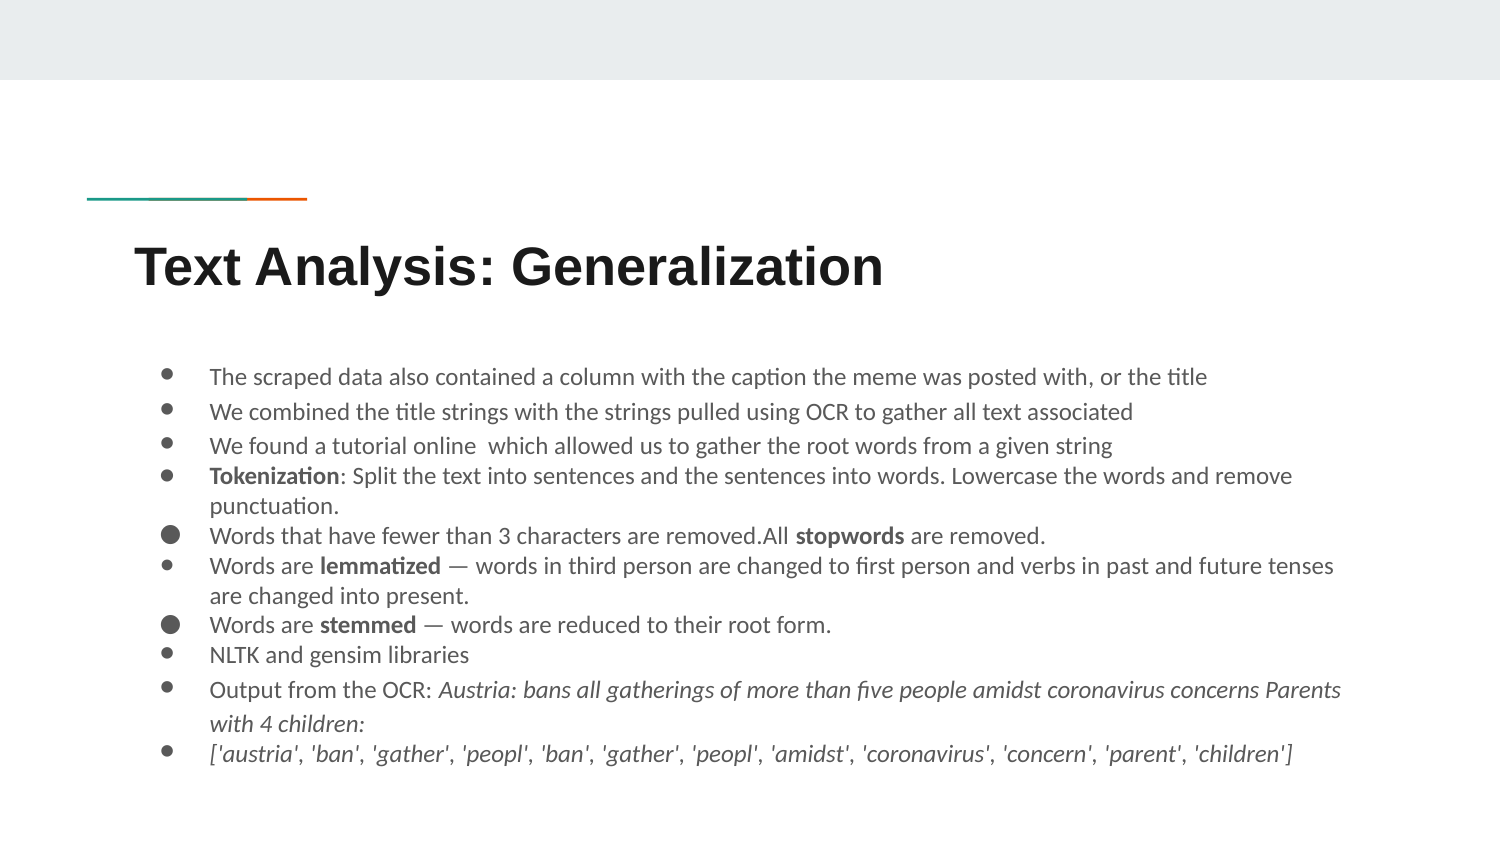

# Text Analysis: Generalization
The scraped data also contained a column with the caption the meme was posted with, or the title
We combined the title strings with the strings pulled using OCR to gather all text associated
We found a tutorial online  which allowed us to gather the root words from a given string
Tokenization: Split the text into sentences and the sentences into words. Lowercase the words and remove punctuation.
Words that have fewer than 3 characters are removed.All stopwords are removed.
Words are lemmatized — words in third person are changed to first person and verbs in past and future tenses are changed into present.
Words are stemmed — words are reduced to their root form.
NLTK and gensim libraries
Output from the OCR: Austria: bans all gatherings of more than five people amidst coronavirus concerns Parents with 4 children:
['austria', 'ban', 'gather', 'peopl', 'ban', 'gather', 'peopl', 'amidst', 'coronavirus', 'concern', 'parent', 'children']